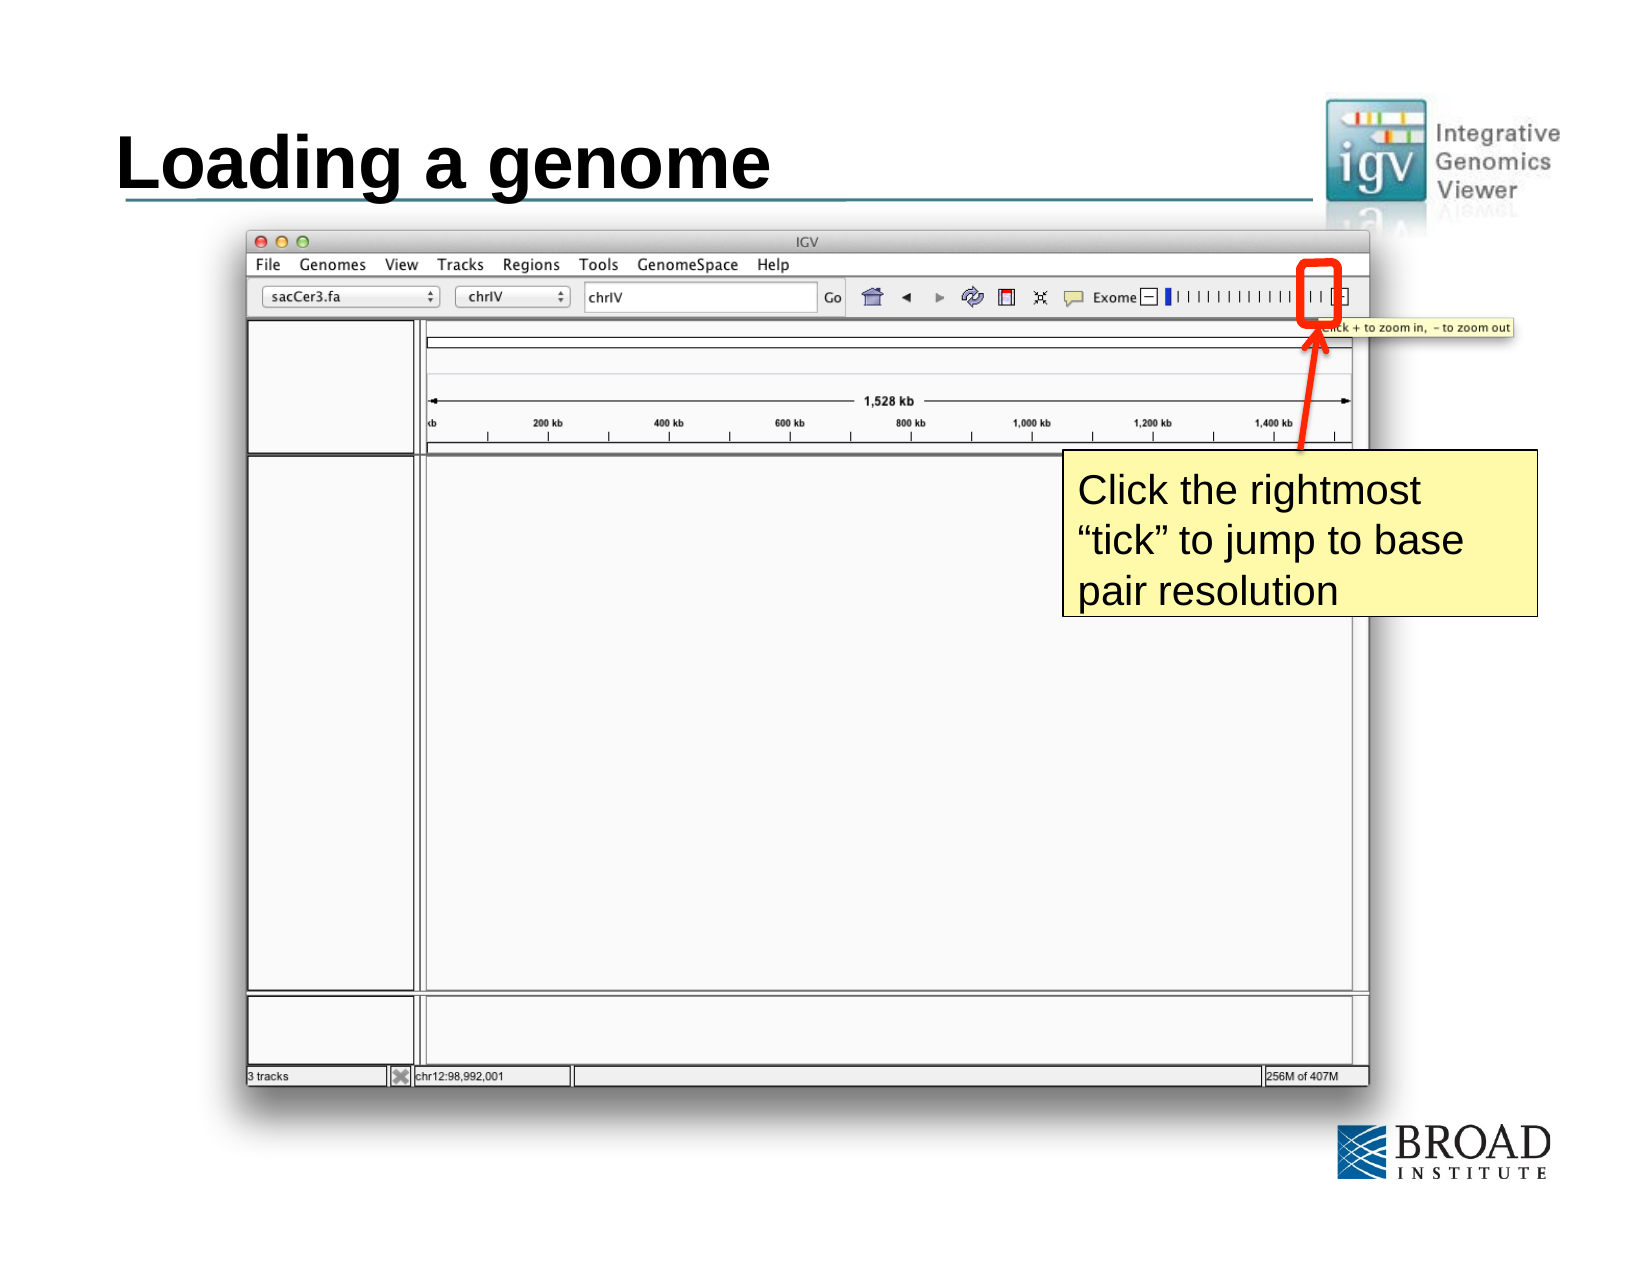

# Loading a genome

Click the rightmost “tick” to jump to base pair resolution